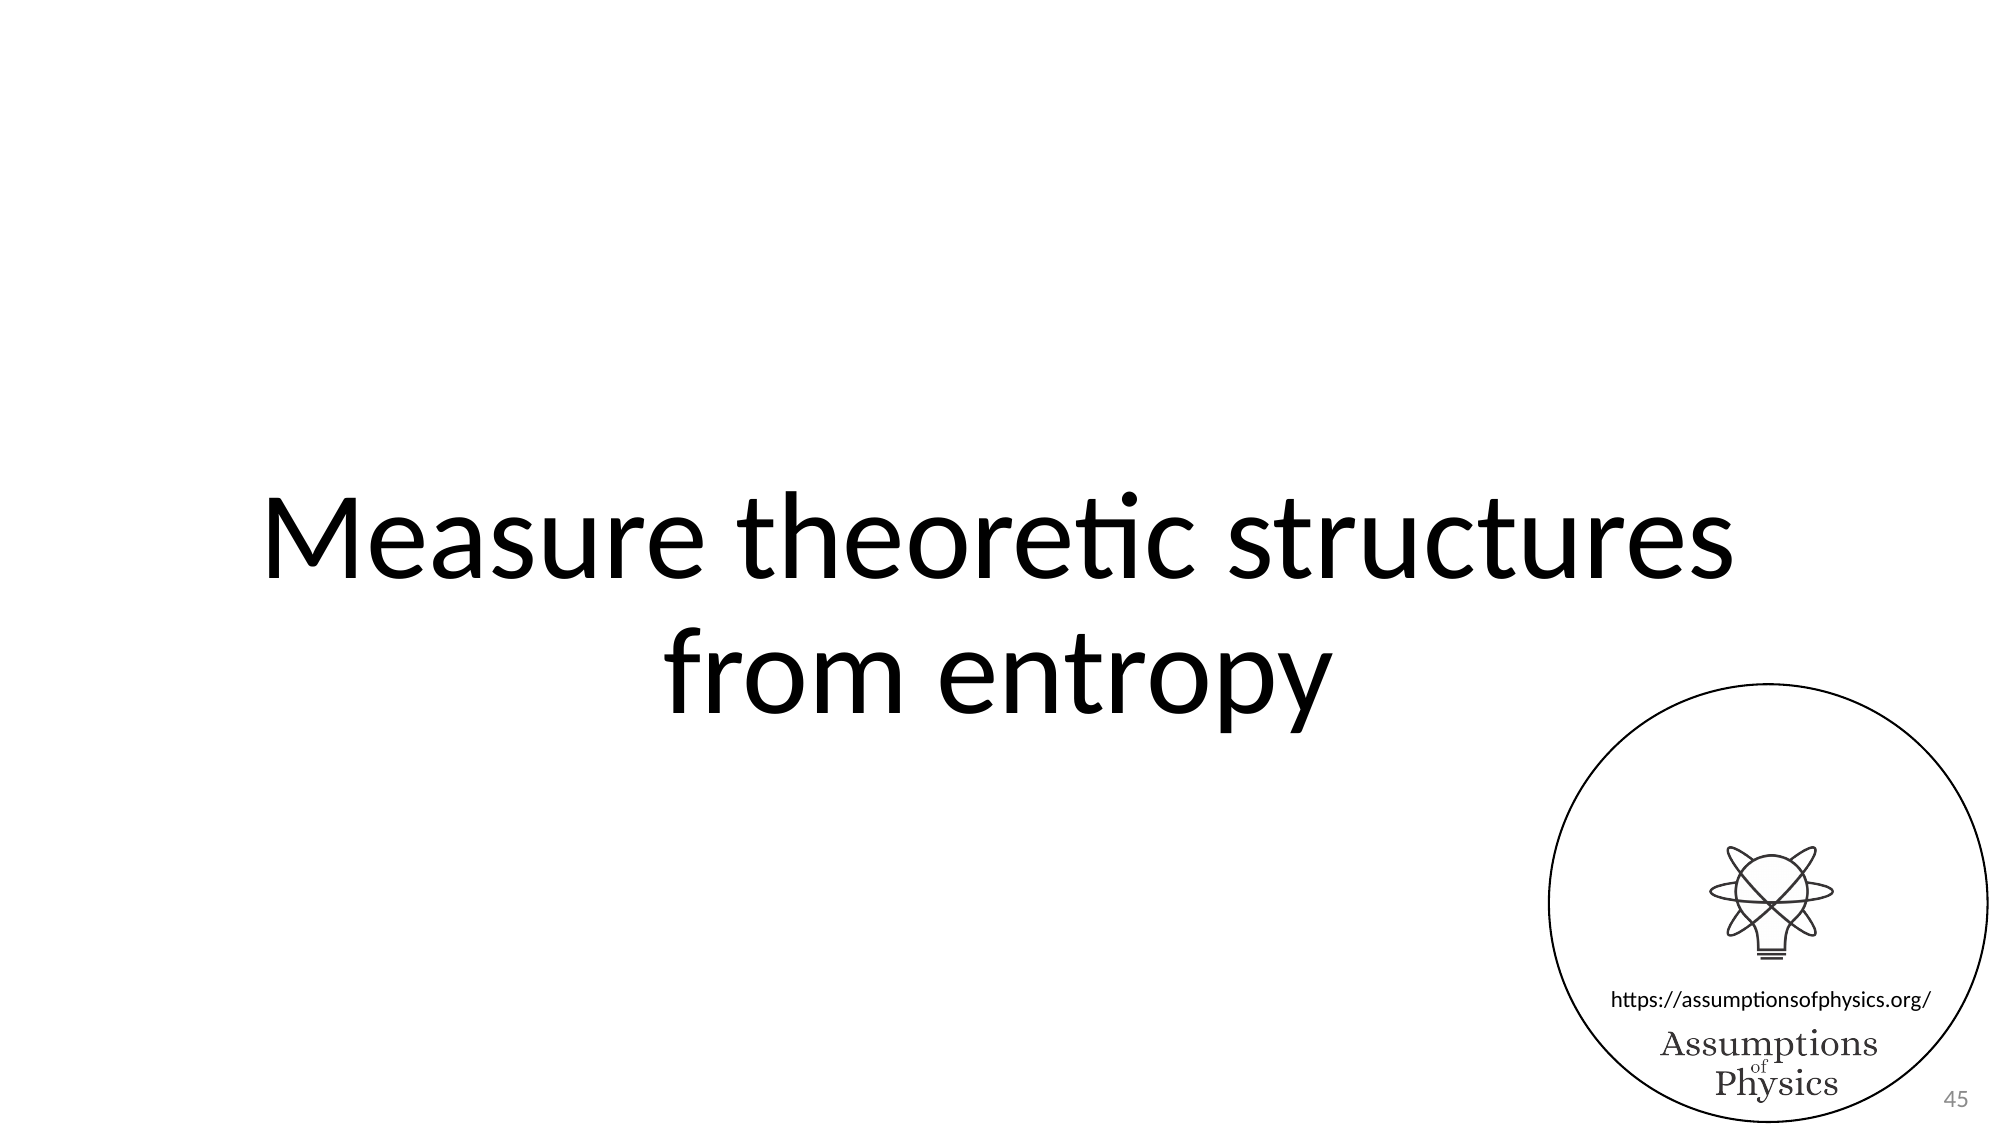

# Measure theoretic structures from entropy

45